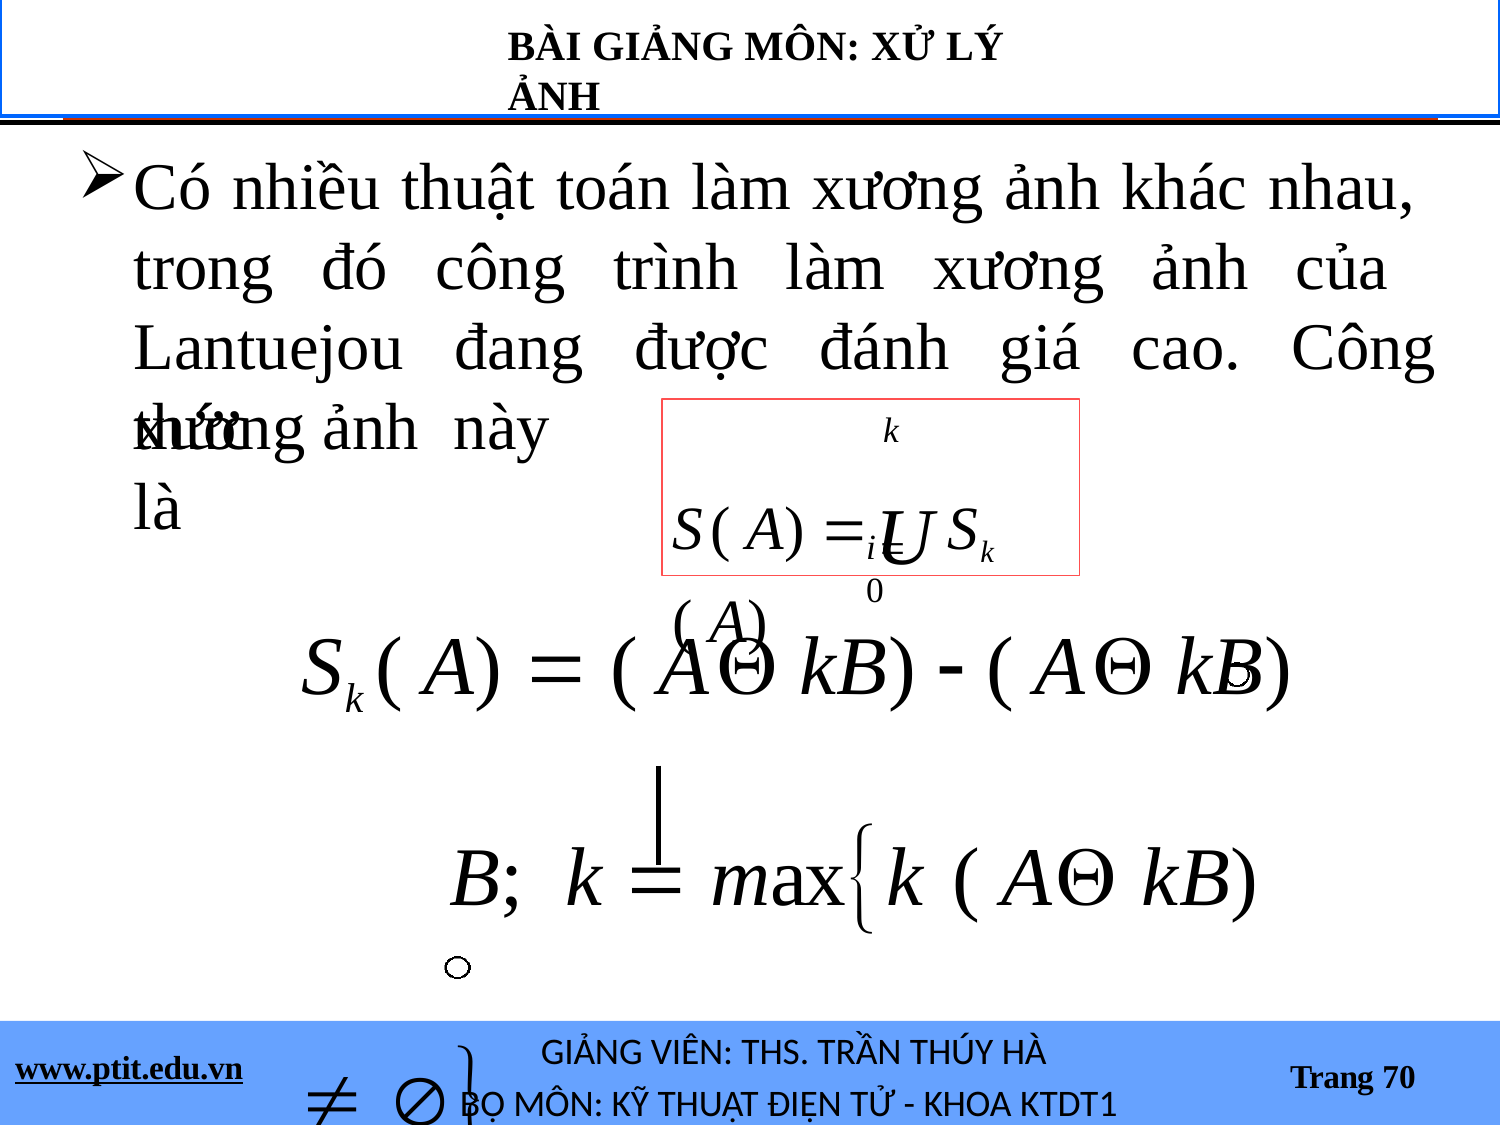

BÀI GIẢNG MÔN: XỬ LÝ ẢNH
Có nhiều thuật toán làm xương ảnh khác nhau,  trong đó công trình làm xương ảnh của  Lantuejou đang được đánh giá cao. Công thức
xương ảnh	này là

k
S( A) =USk ( A)
i=0
Sk ( A) = ( AΘ kB) − ( AΘ kB)	B;  k = max{k ( AΘ kB) ≠ ∅}
A	B = (A Θ B) ⊕ B

GIẢNG VIÊN: THS. TRẦN THÚY HÀ
BỘ MÔN: KỸ THUẬT ĐIỆN TỬ - KHOA KTDT1
www.ptit.edu.vn
Trang 70